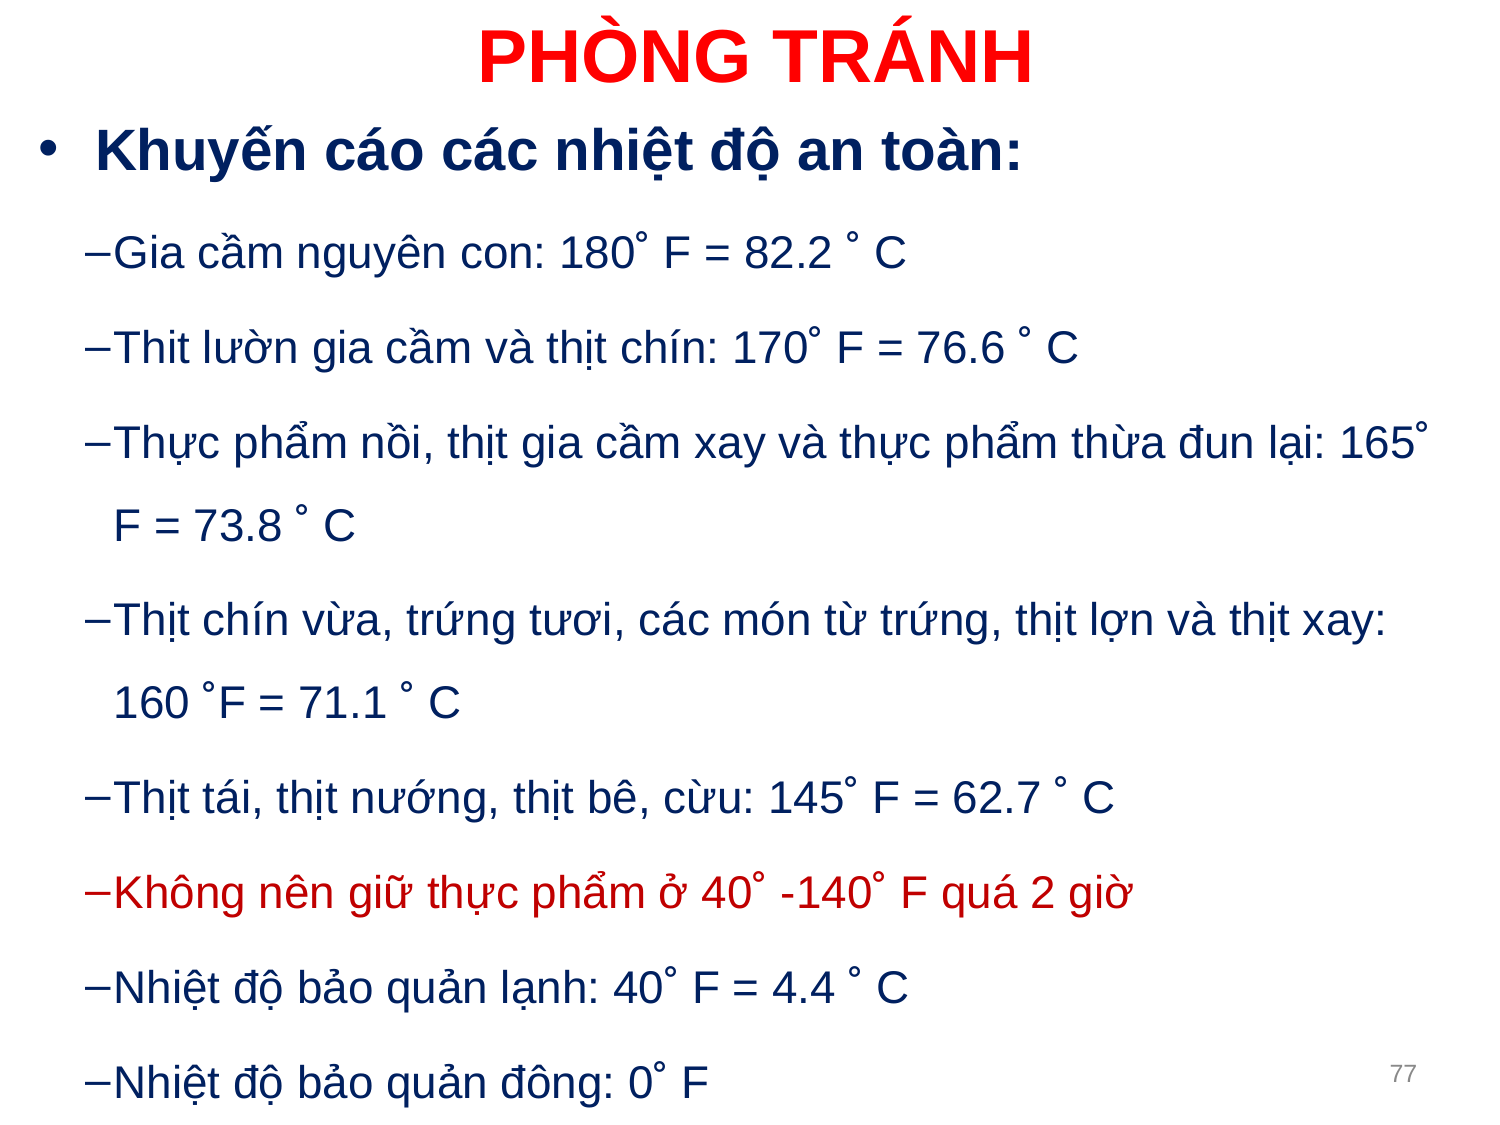

PHÒNG TRÁNH
Khuyến cáo các nhiệt độ an toàn:
Gia cầm nguyên con: 180˚ F = 82.2 ˚ C
Thit lườn gia cầm và thịt chín: 170˚ F = 76.6 ˚ C
Thực phẩm nồi, thịt gia cầm xay và thực phẩm thừa đun lại: 165˚ F = 73.8 ˚ C
Thịt chín vừa, trứng tươi, các món từ trứng, thịt lợn và thịt xay: 160 ˚F = 71.1 ˚ C
Thịt tái, thịt nướng, thịt bê, cừu: 145˚ F = 62.7 ˚ C
Không nên giữ thực phẩm ở 40˚ -140˚ F quá 2 giờ
Nhiệt độ bảo quản lạnh: 40˚ F = 4.4 ˚ C
Nhiệt độ bảo quản đông: 0˚ F
77